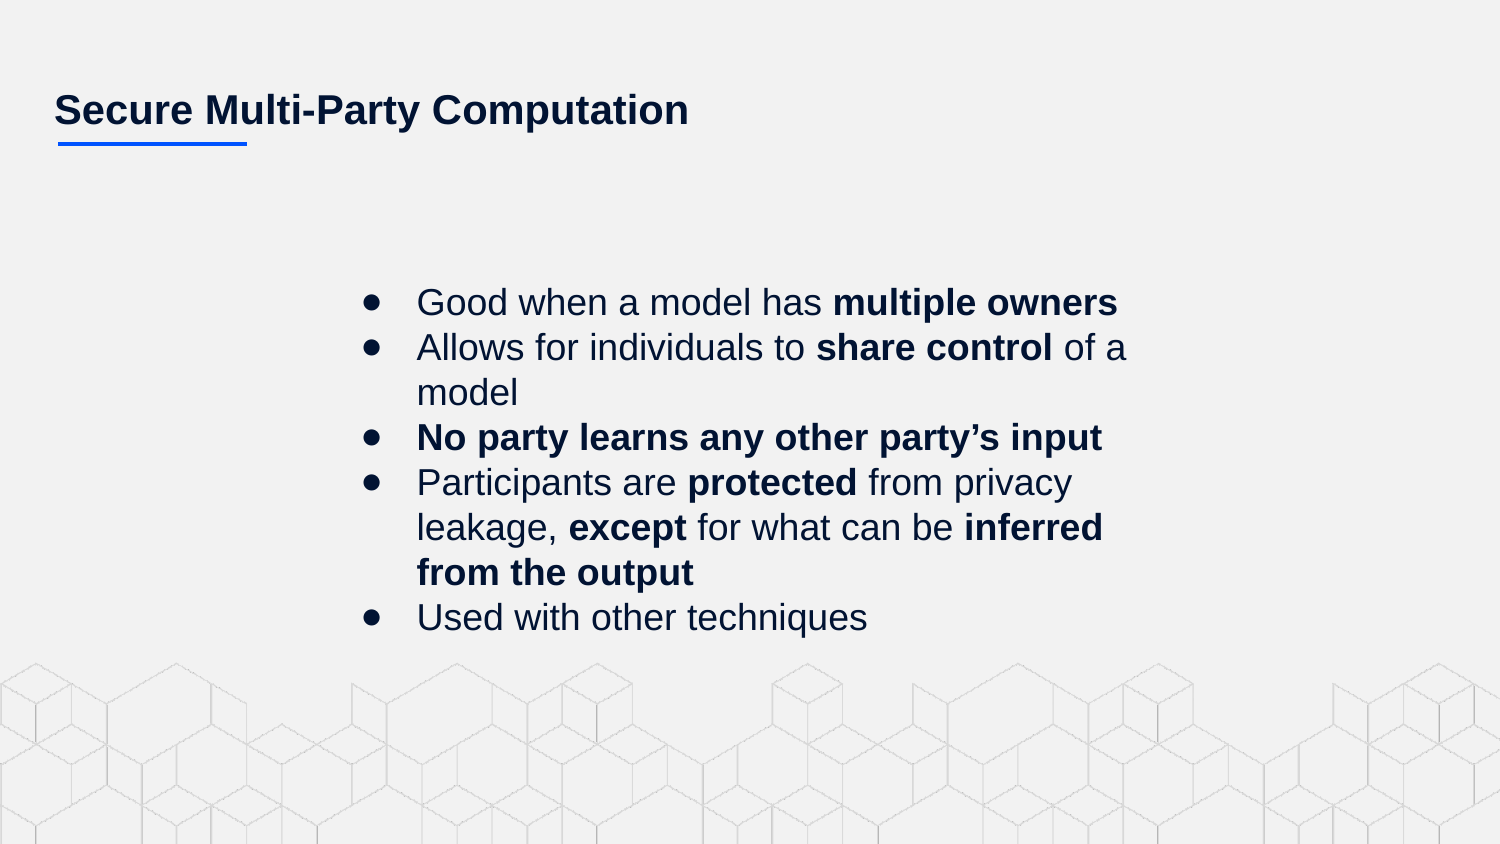

# Secure Multi-Party Computation
Good when a model has multiple owners
Allows for individuals to share control of a model
No party learns any other party’s input
Participants are protected from privacy leakage, except for what can be inferred from the output
Used with other techniques